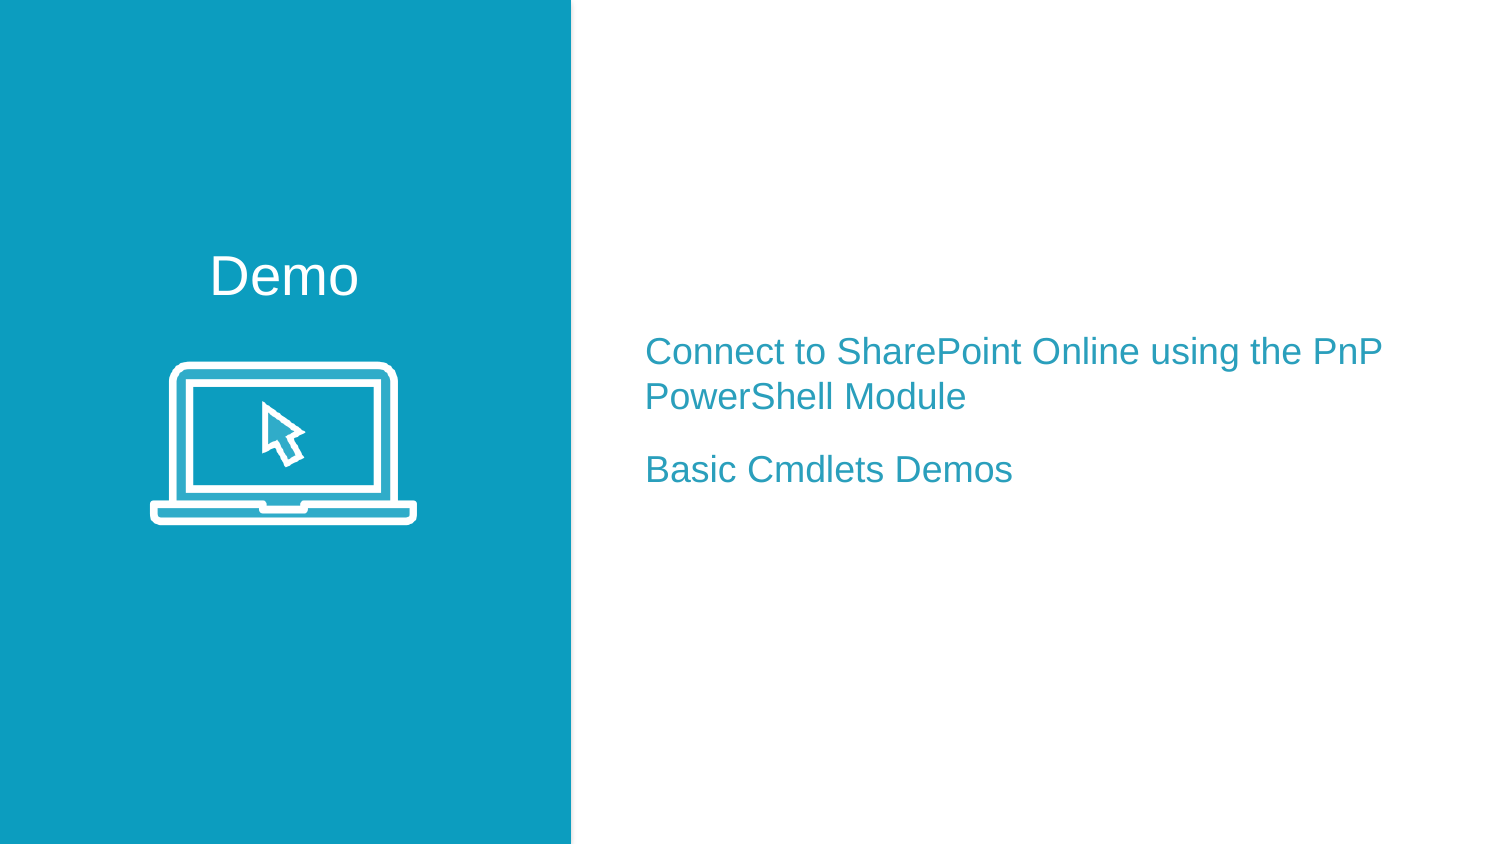

Connect to SharePoint Online using the PnP PowerShell Module
Basic Cmdlets Demos